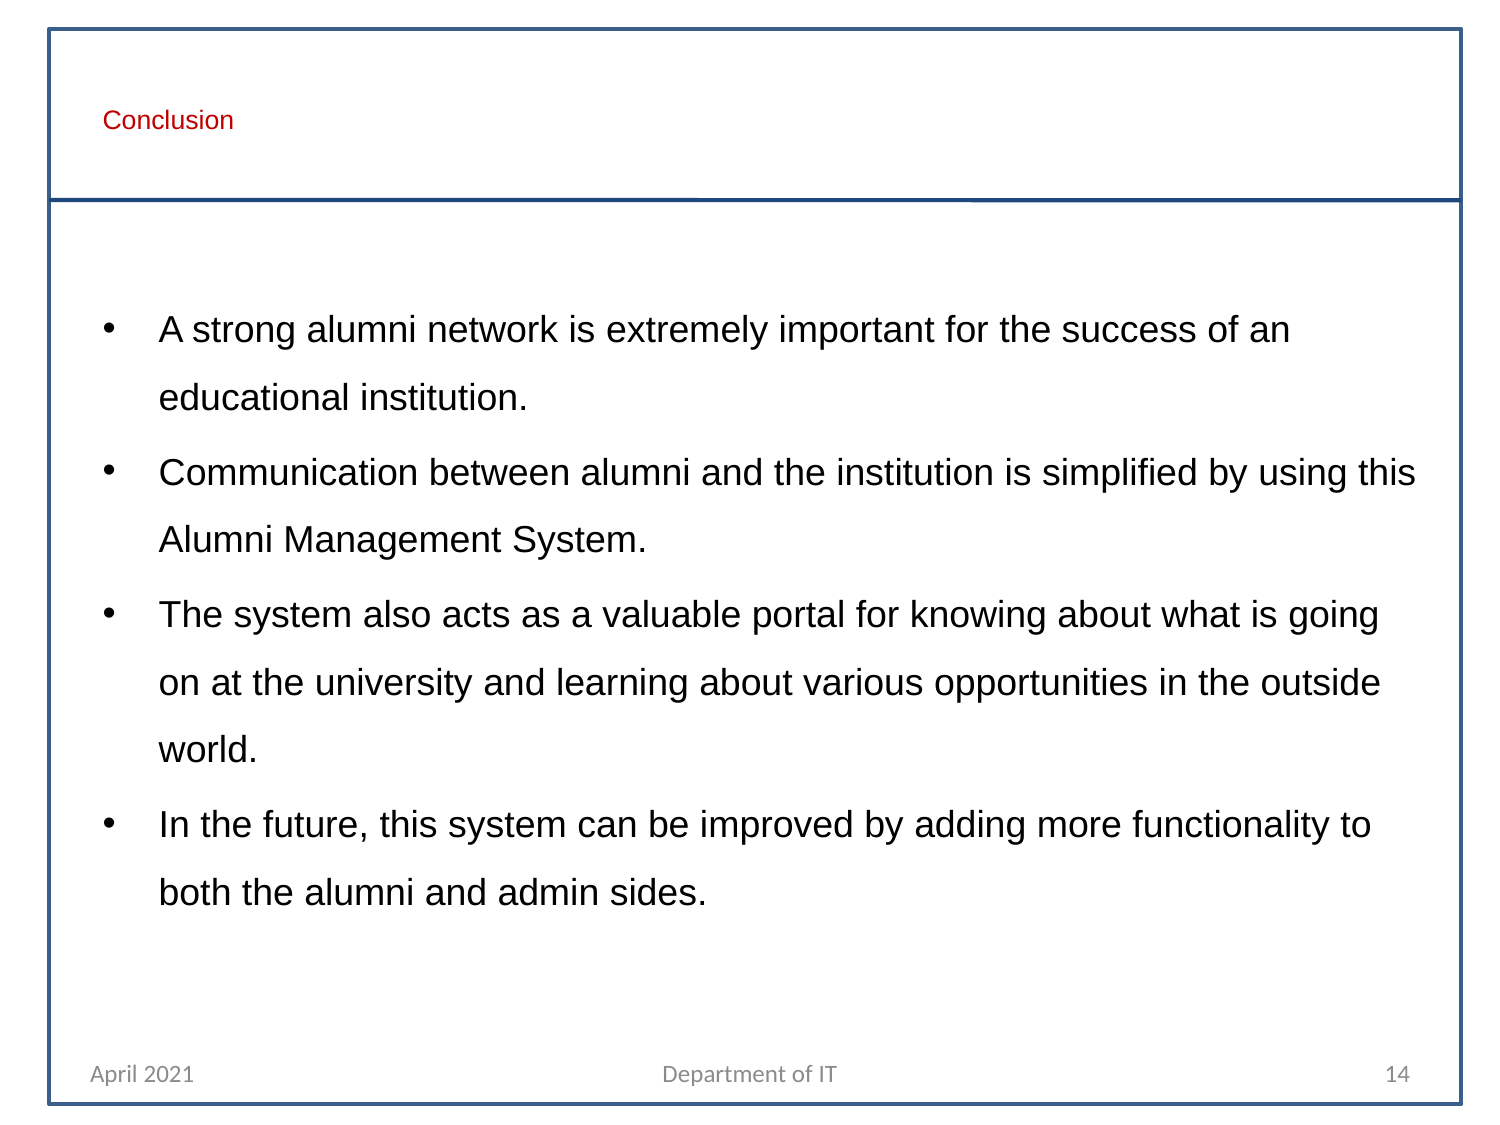

# Conclusion
A strong alumni network is extremely important for the success of an educational institution.
Communication between alumni and the institution is simplified by using this Alumni Management System.
The system also acts as a valuable portal for knowing about what is going on at the university and learning about various opportunities in the outside world.
In the future, this system can be improved by adding more functionality to both the alumni and admin sides.
April 2021
Department of IT
14